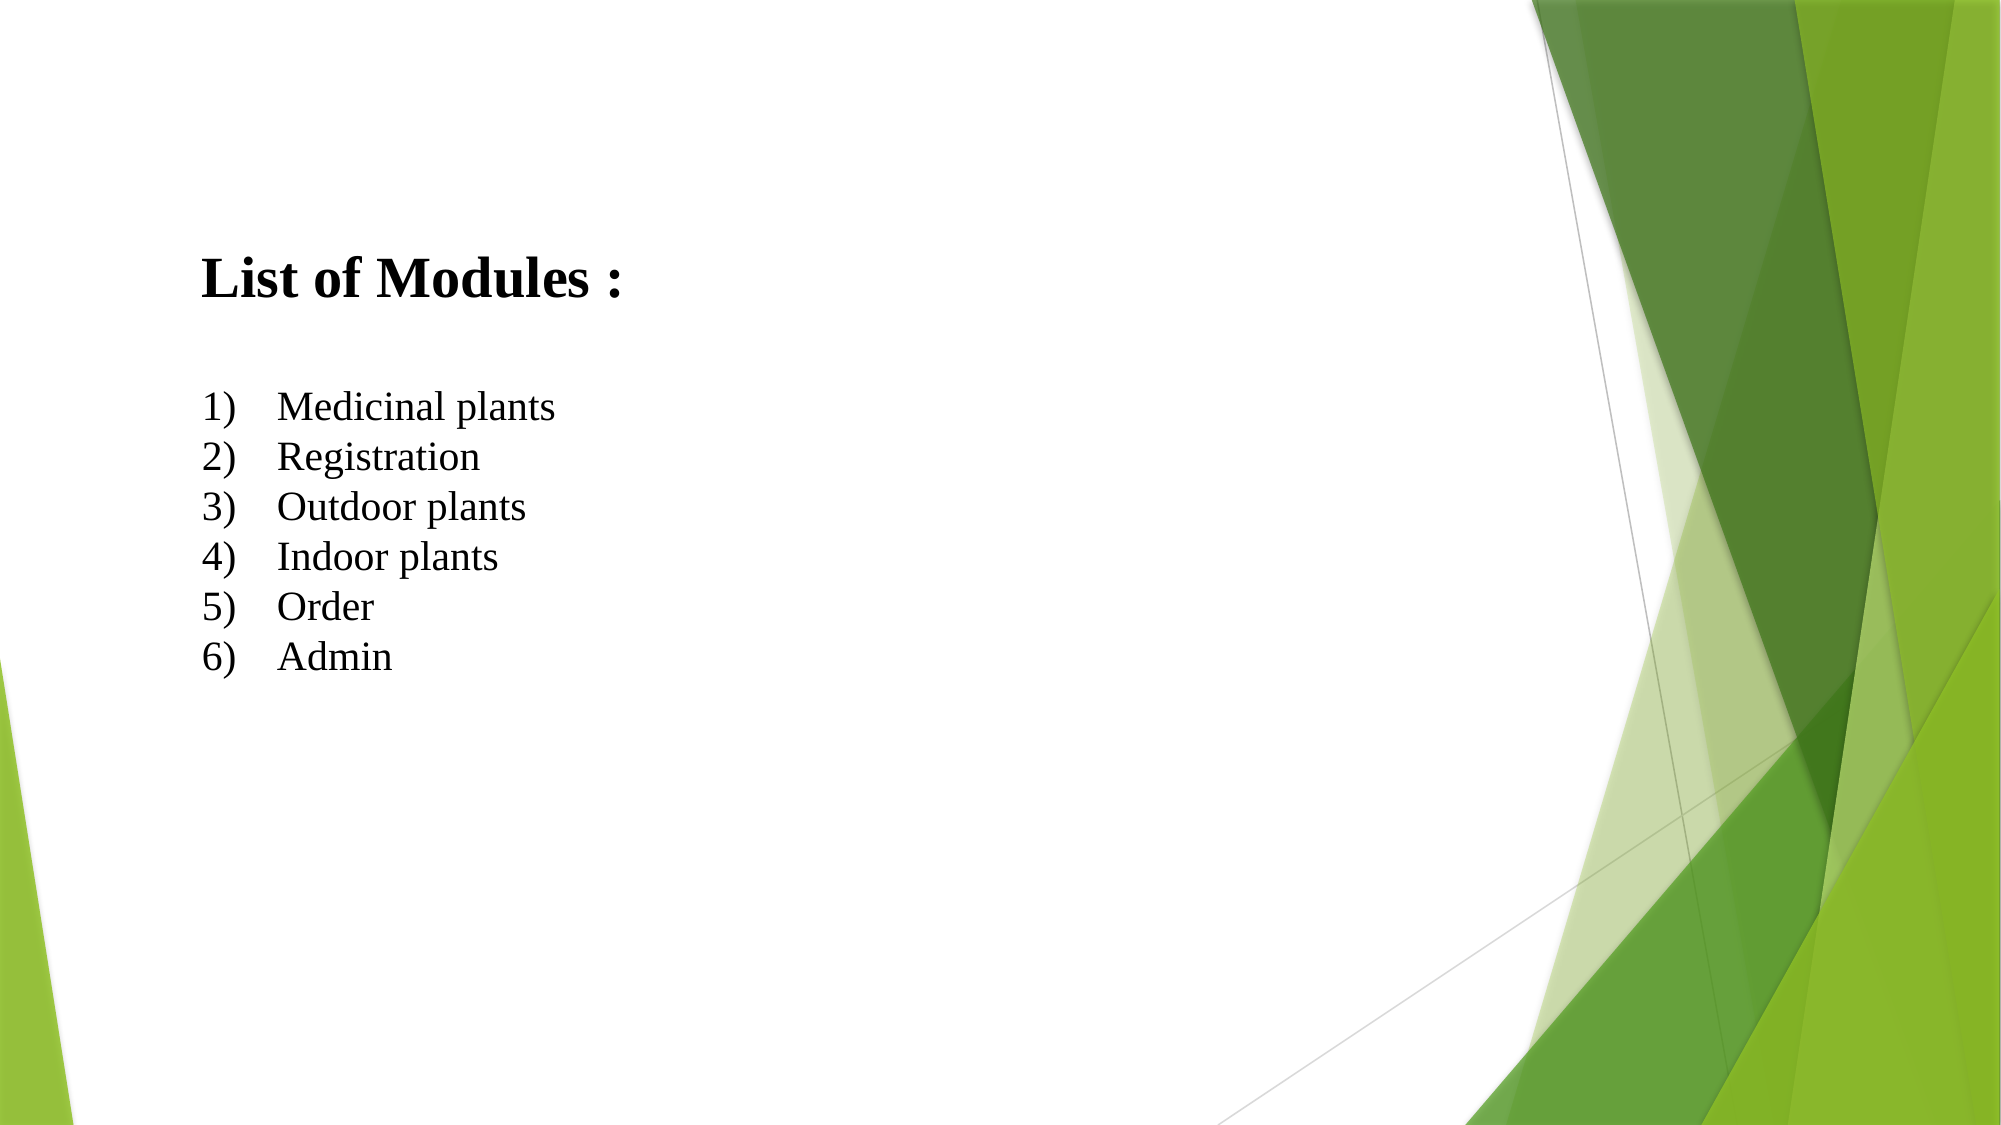

List of Modules :

Medicinal plants
Registration
Outdoor plants
Indoor plants
Order
Admin